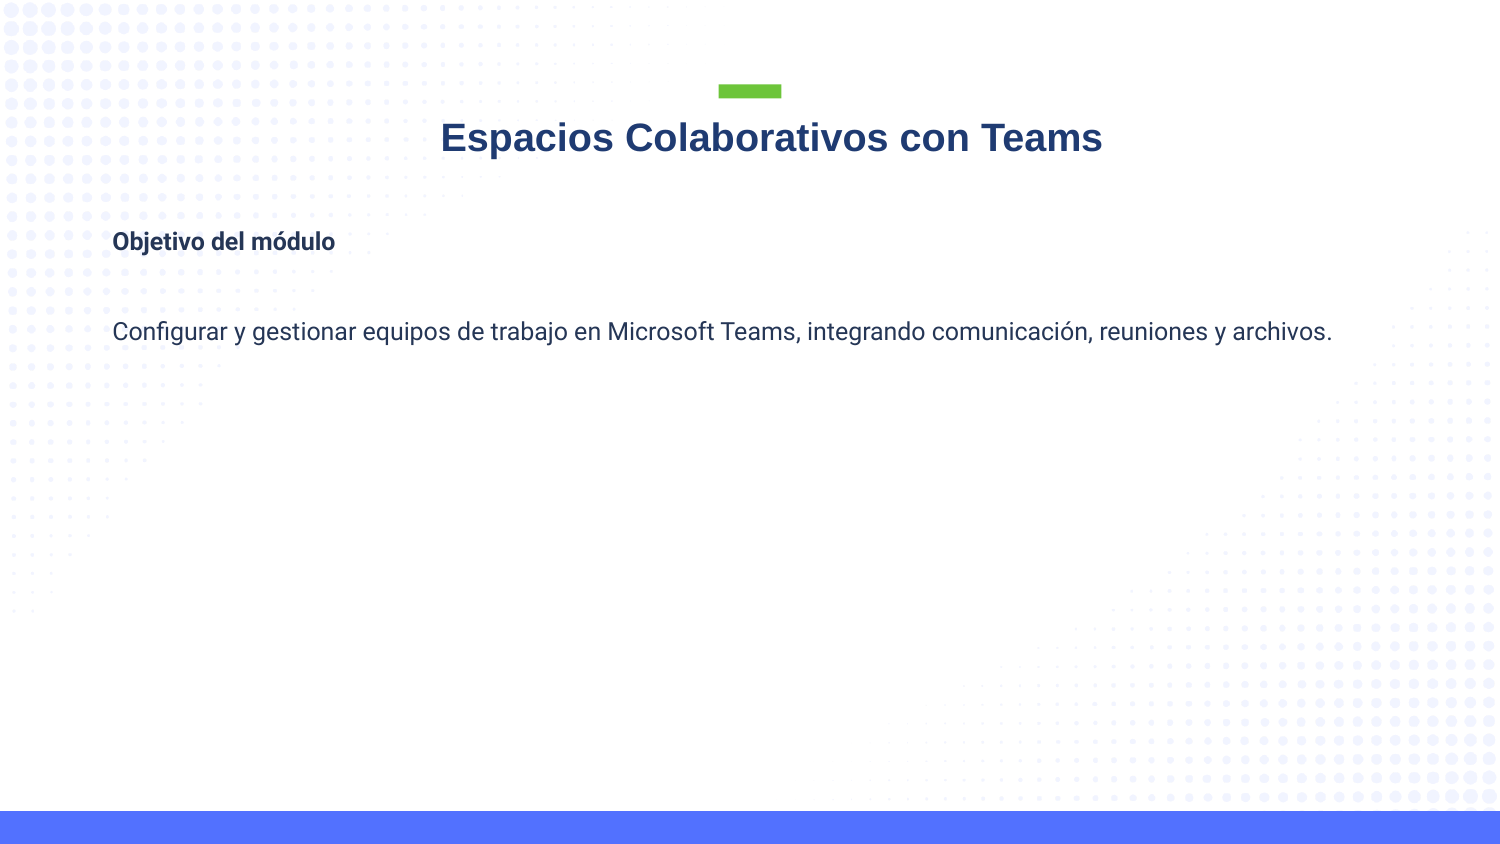

Espacios Colaborativos con Teams
Objetivo del módulo

Configurar y gestionar equipos de trabajo en Microsoft Teams, integrando comunicación, reuniones y archivos.